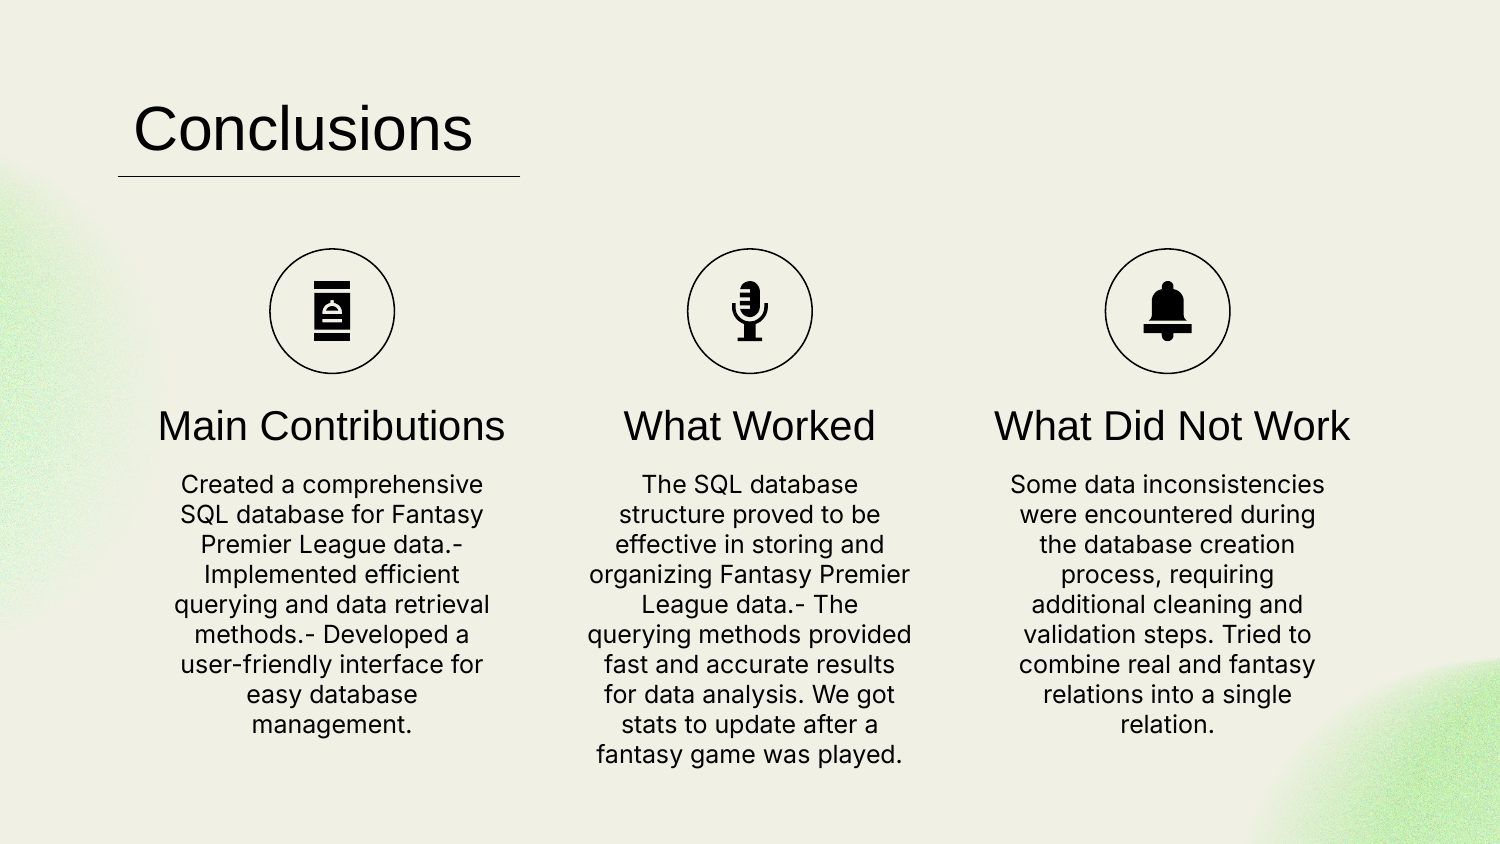

# Conclusions

Main Contributions
What Worked
What Did Not Work
Created a comprehensive SQL database for Fantasy Premier League data.- Implemented efficient querying and data retrieval methods.- Developed a user-friendly interface for easy database management.
The SQL database structure proved to be effective in storing and organizing Fantasy Premier League data.- The querying methods provided fast and accurate results for data analysis. We got stats to update after a fantasy game was played.
Some data inconsistencies were encountered during the database creation process, requiring additional cleaning and validation steps. Tried to combine real and fantasy relations into a single relation.